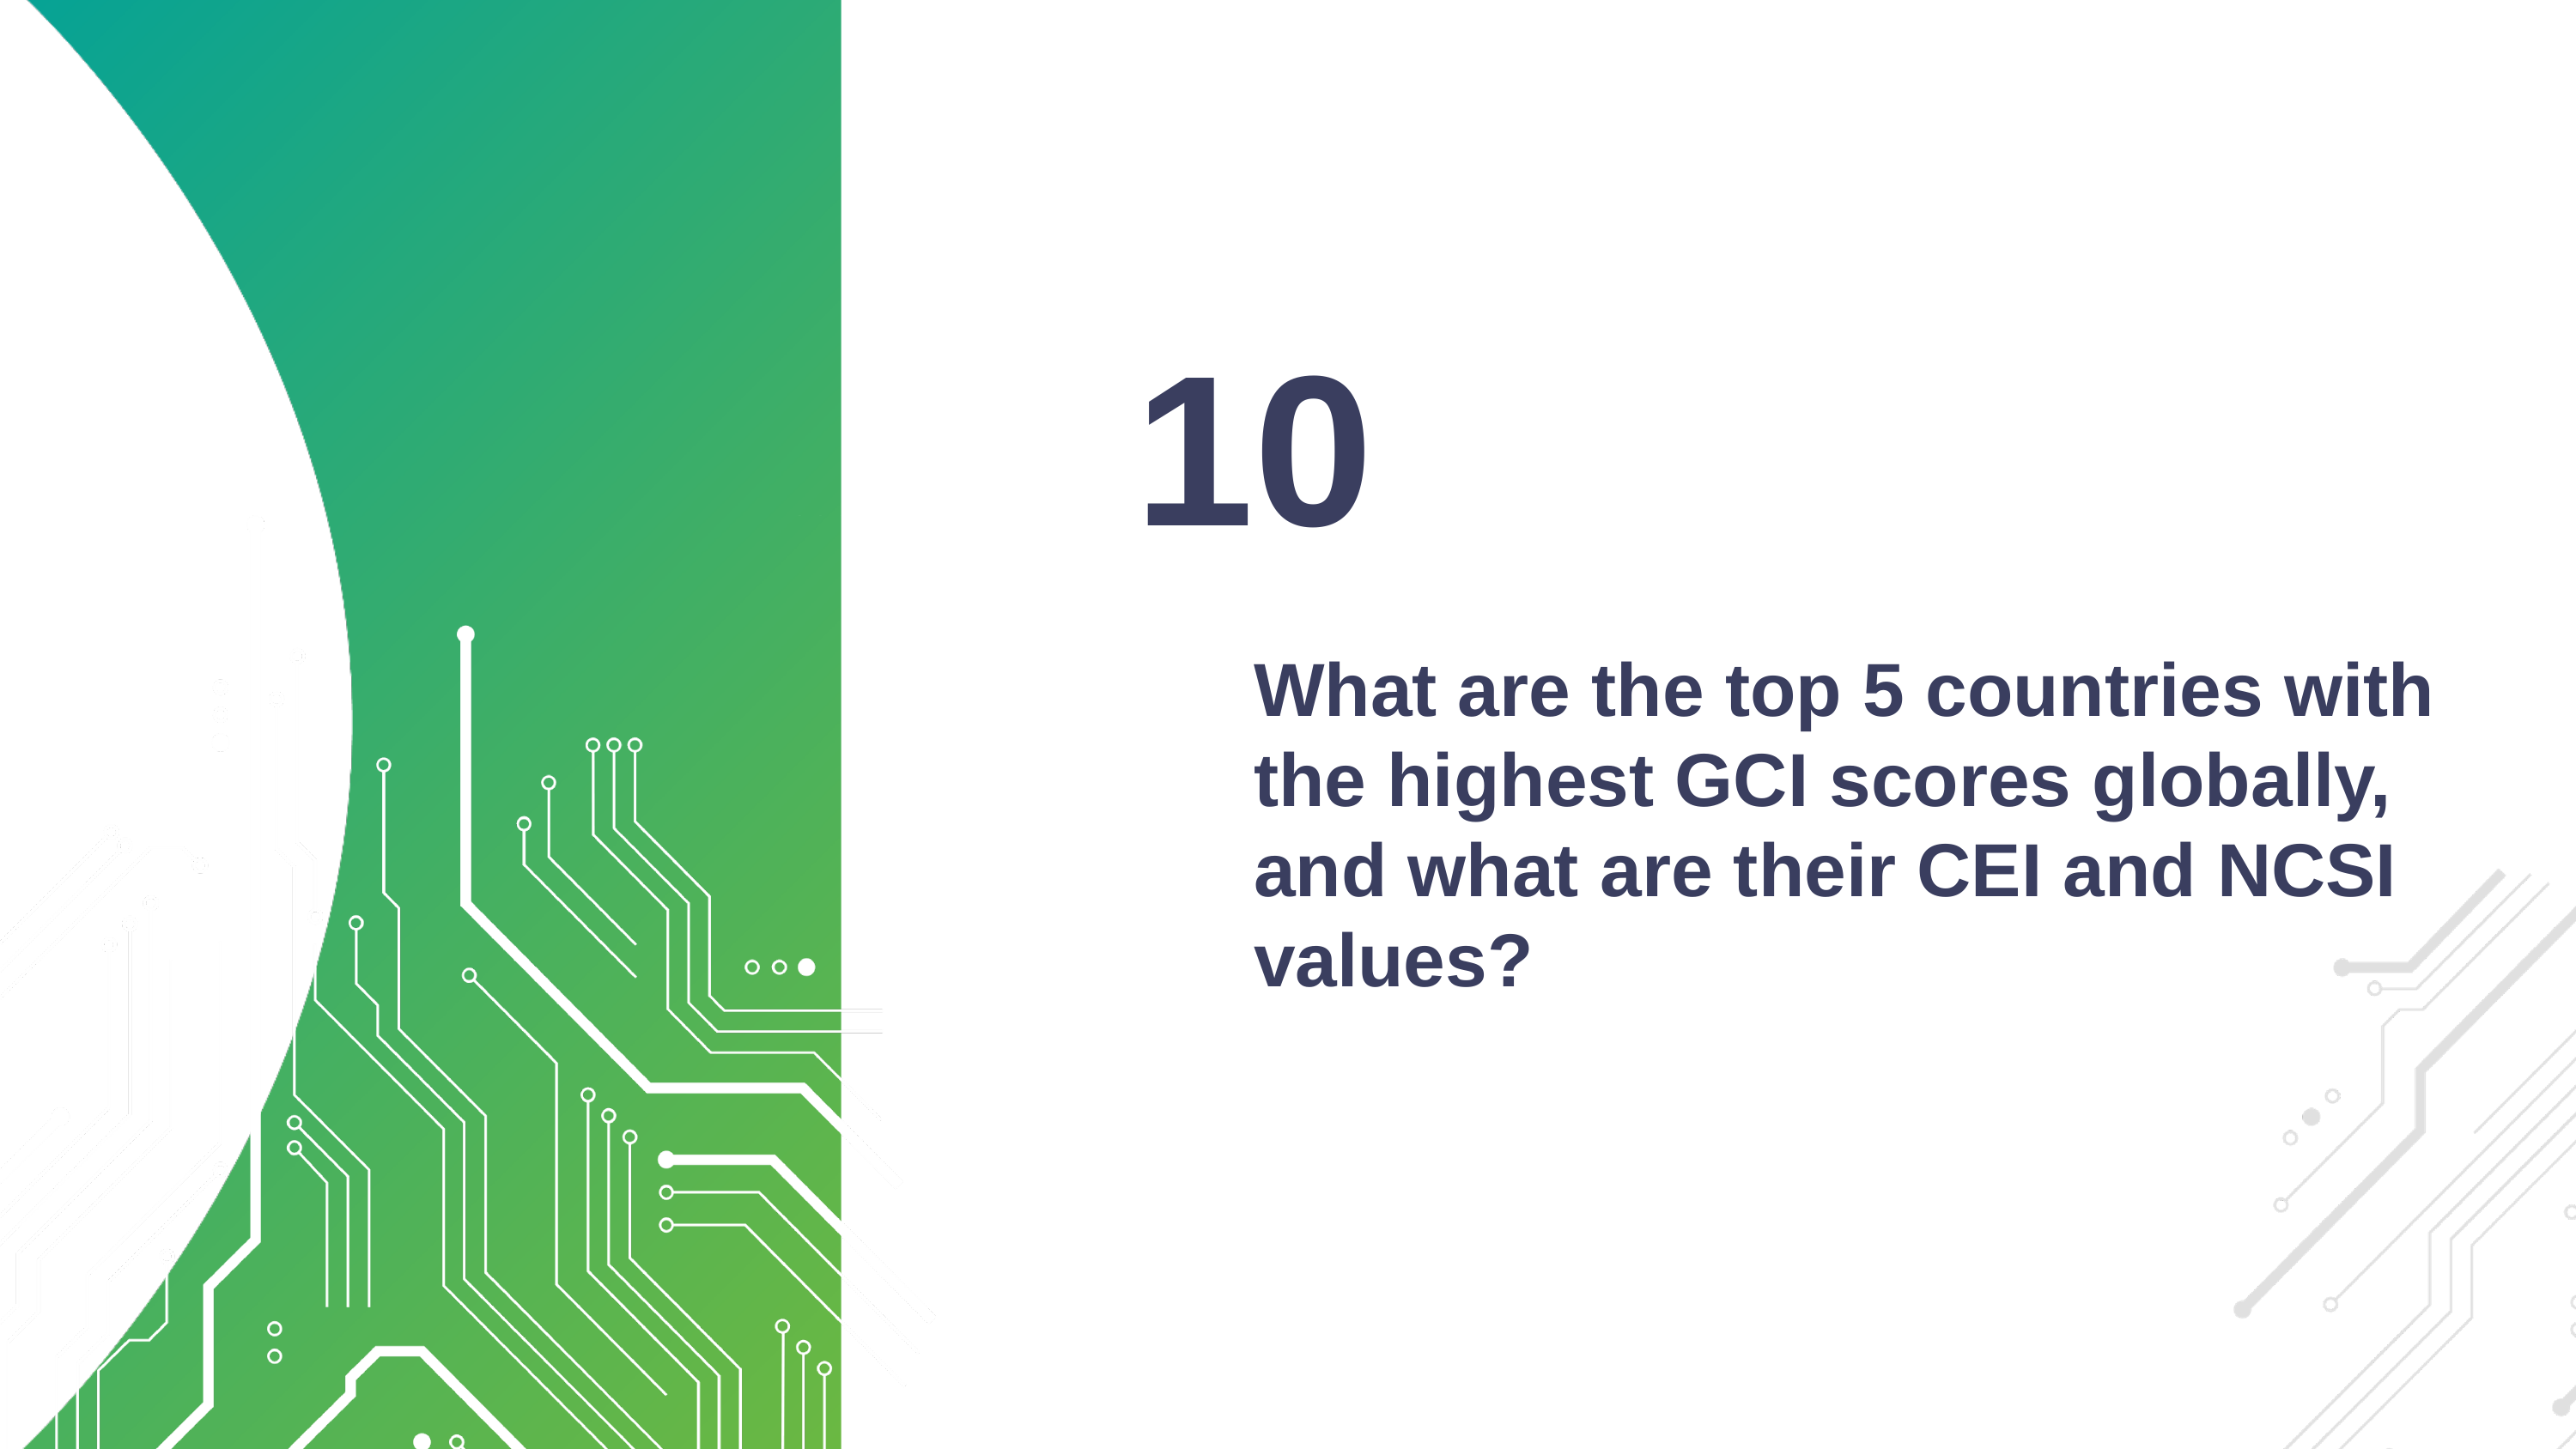

10

What are the top 5 countries with the highest GCI scores globally, and what are their CEI and NCSI values?